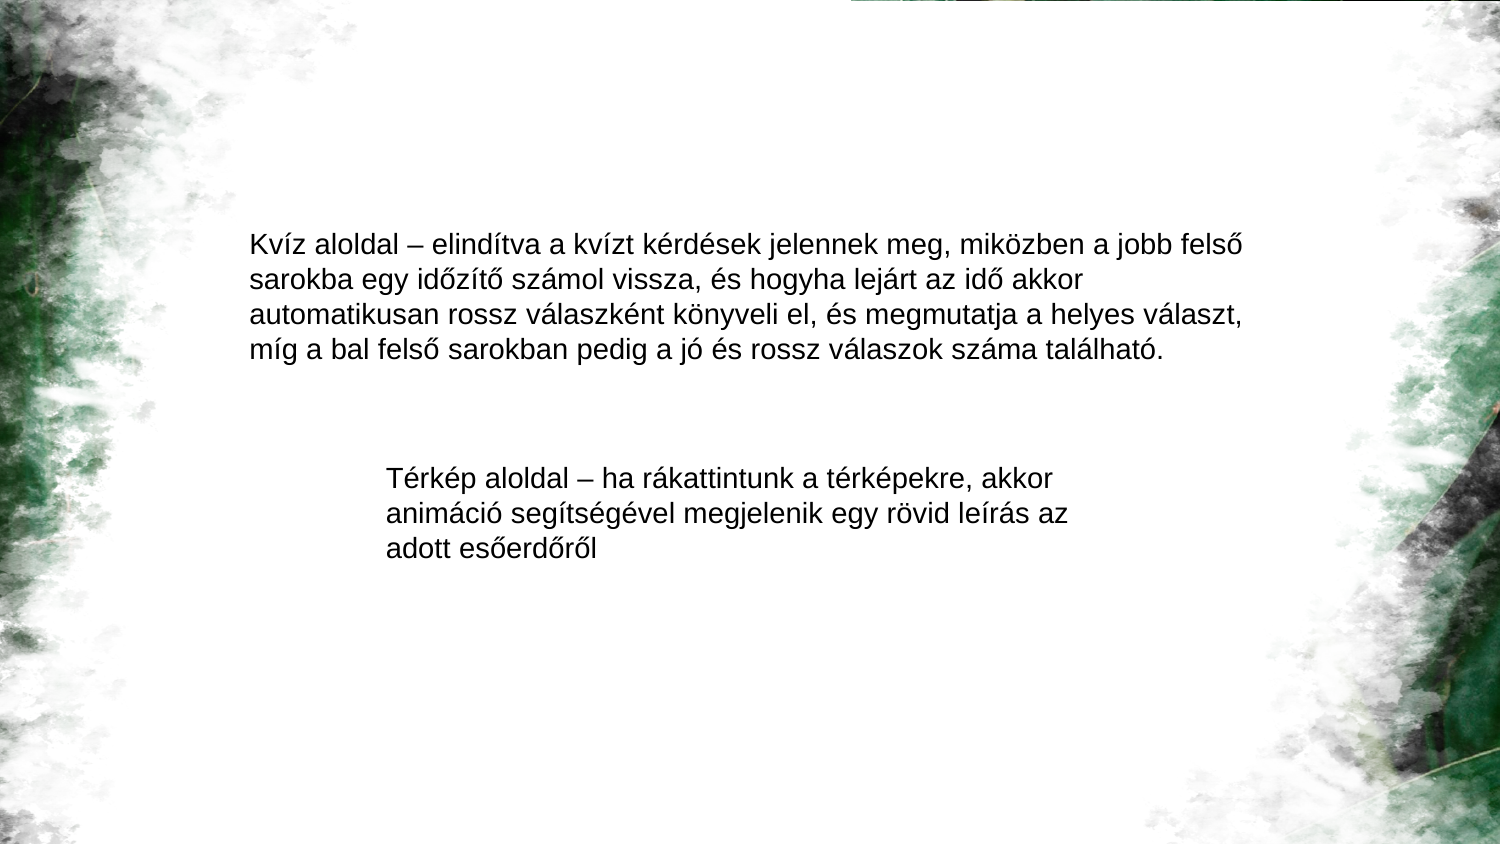

Kvíz aloldal – elindítva a kvízt kérdések jelennek meg, miközben a jobb felső sarokba egy időzítő számol vissza, és hogyha lejárt az idő akkor automatikusan rossz válaszként könyveli el, és megmutatja a helyes választ, míg a bal felső sarokban pedig a jó és rossz válaszok száma található.
Térkép aloldal – ha rákattintunk a térképekre, akkor animáció segítségével megjelenik egy rövid leírás az adott esőerdőről